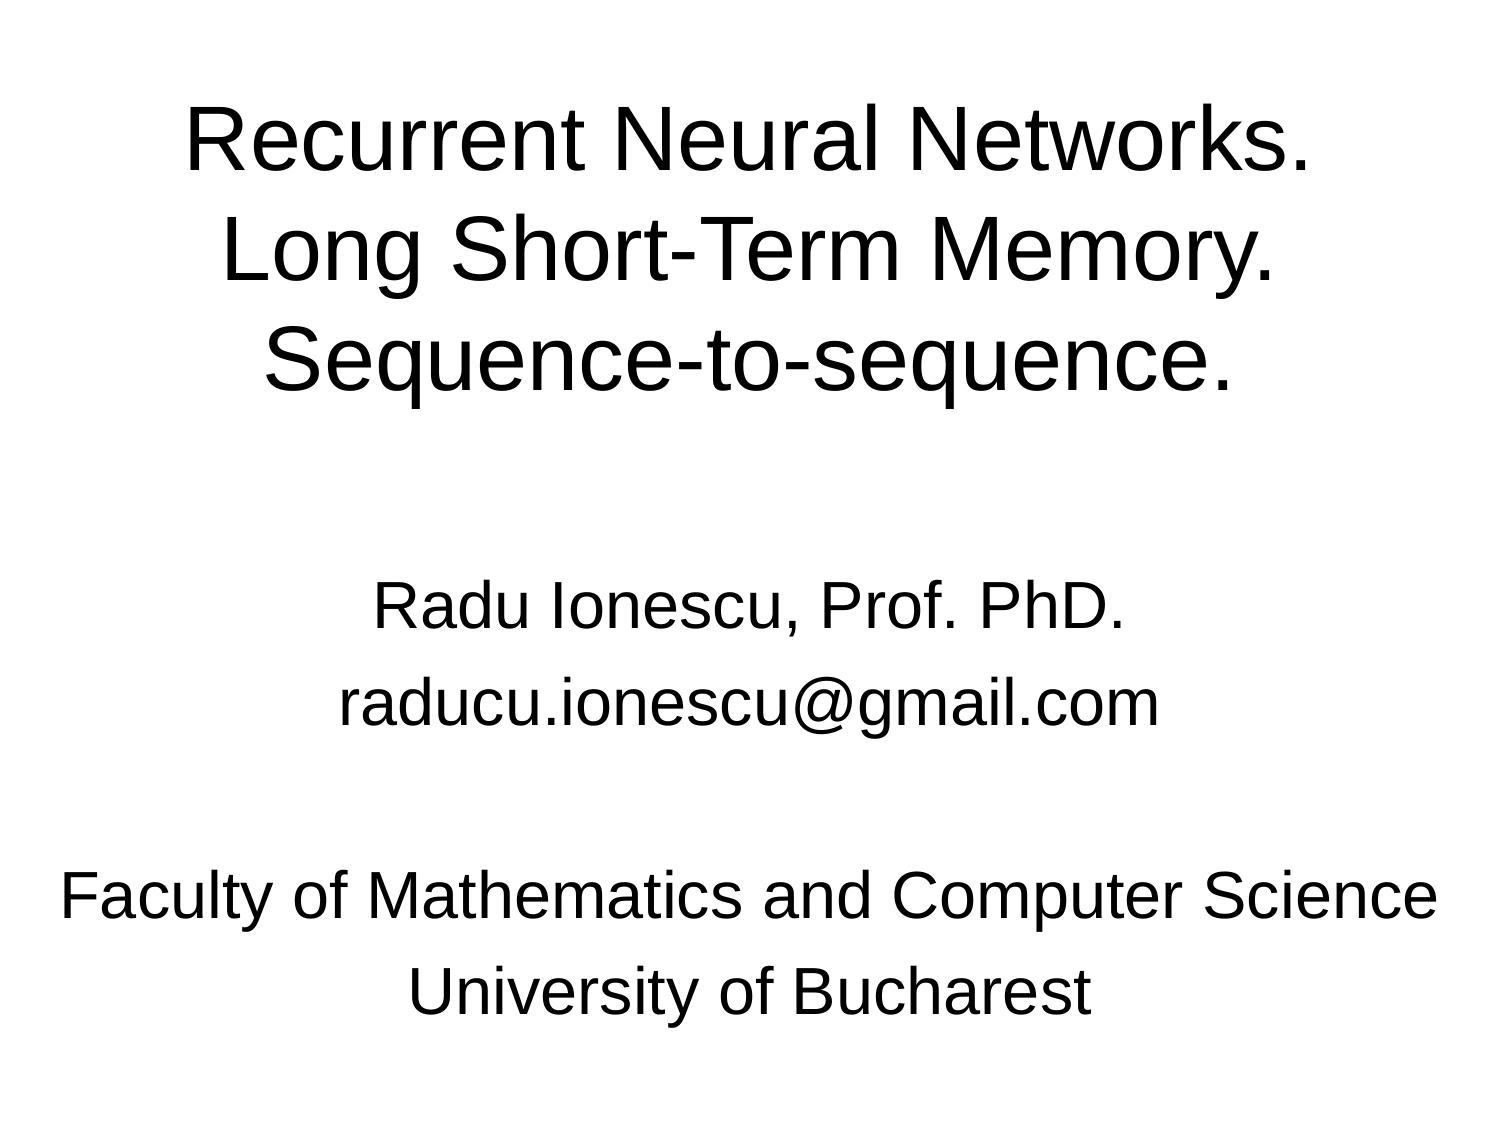

# Recurrent Neural Networks. Long Short-Term Memory. Sequence-to-sequence.
Radu Ionescu, Prof. PhD.
raducu.ionescu@gmail.com

Faculty of Mathematics and Computer Science
University of Bucharest